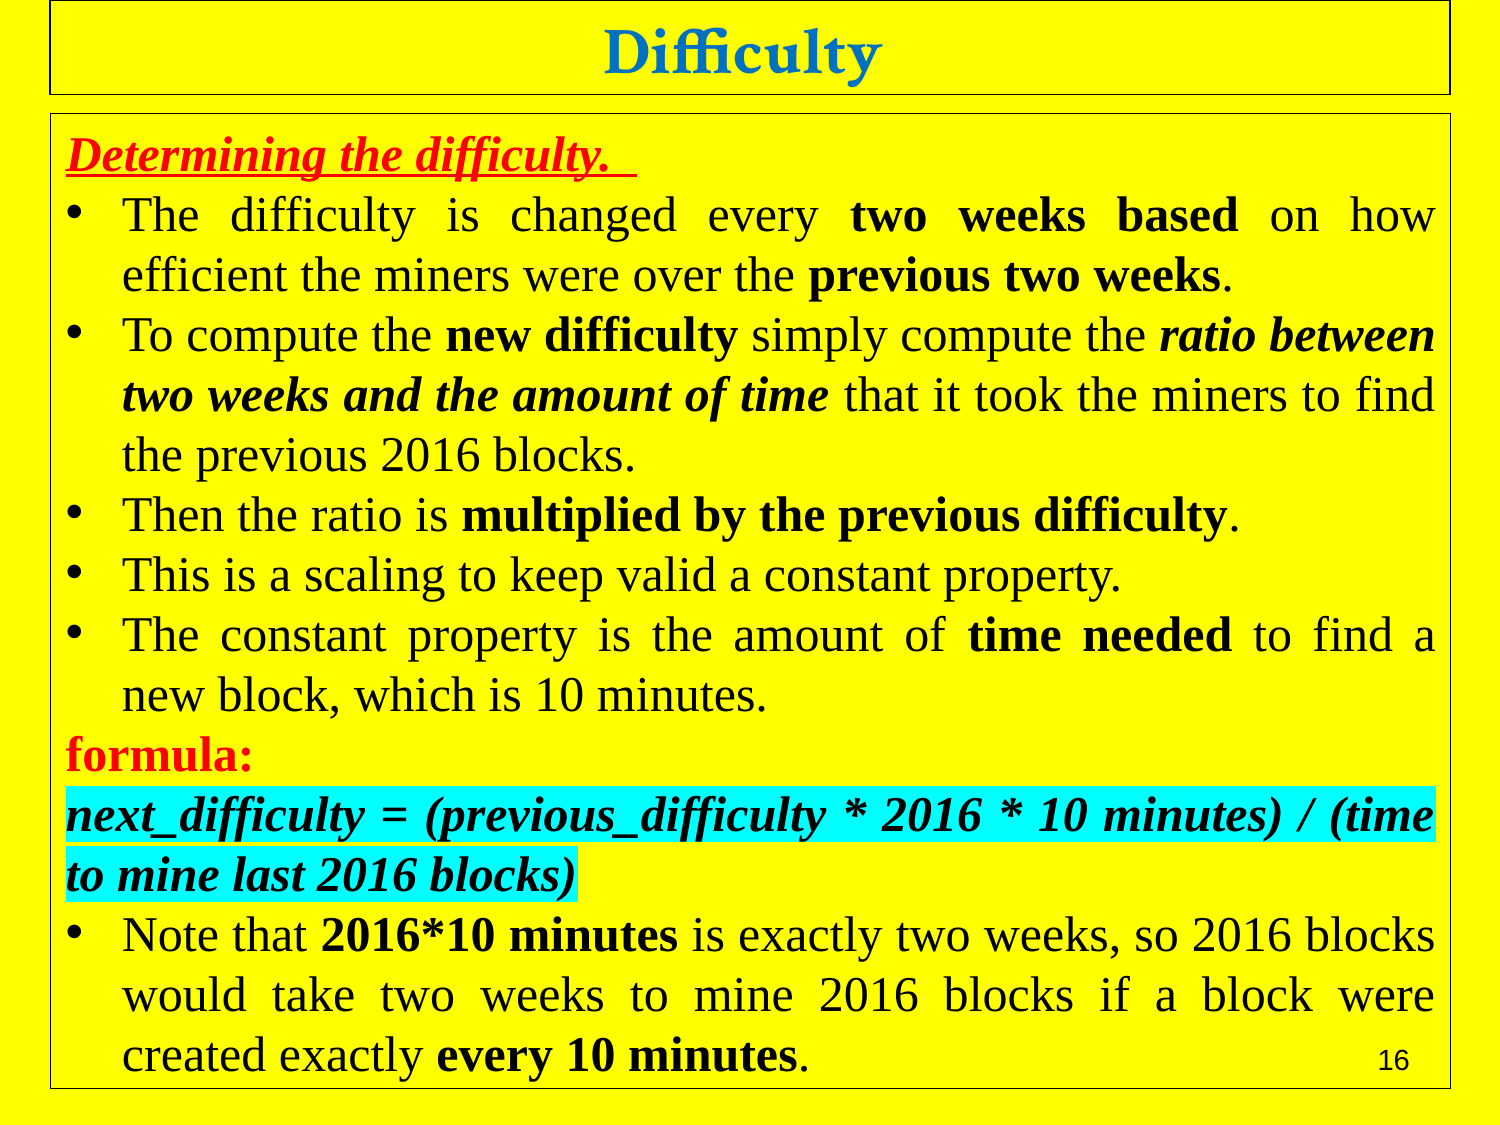

Difficulty
Determining the difficulty. ​
The difficulty is changed every two weeks based on how efficient the miners were over the previous two weeks.
To compute the new difficulty simply compute the ratio between two weeks and the amount of time that it took the miners to find the previous 2016 blocks.
Then the ratio is multiplied by the previous difficulty.
This is a scaling to keep valid a constant property.
The constant property is the amount of time needed to find a new block, which is 10 minutes.
formula:
next_difficulty = (previous_difficulty * 2016 * 10 minutes) / (time to mine last 2016 blocks)
Note that 2016*10 minutes is exactly two weeks, so 2016 blocks would take two weeks to mine 2016 blocks if a block were created exactly every 10 minutes.
16